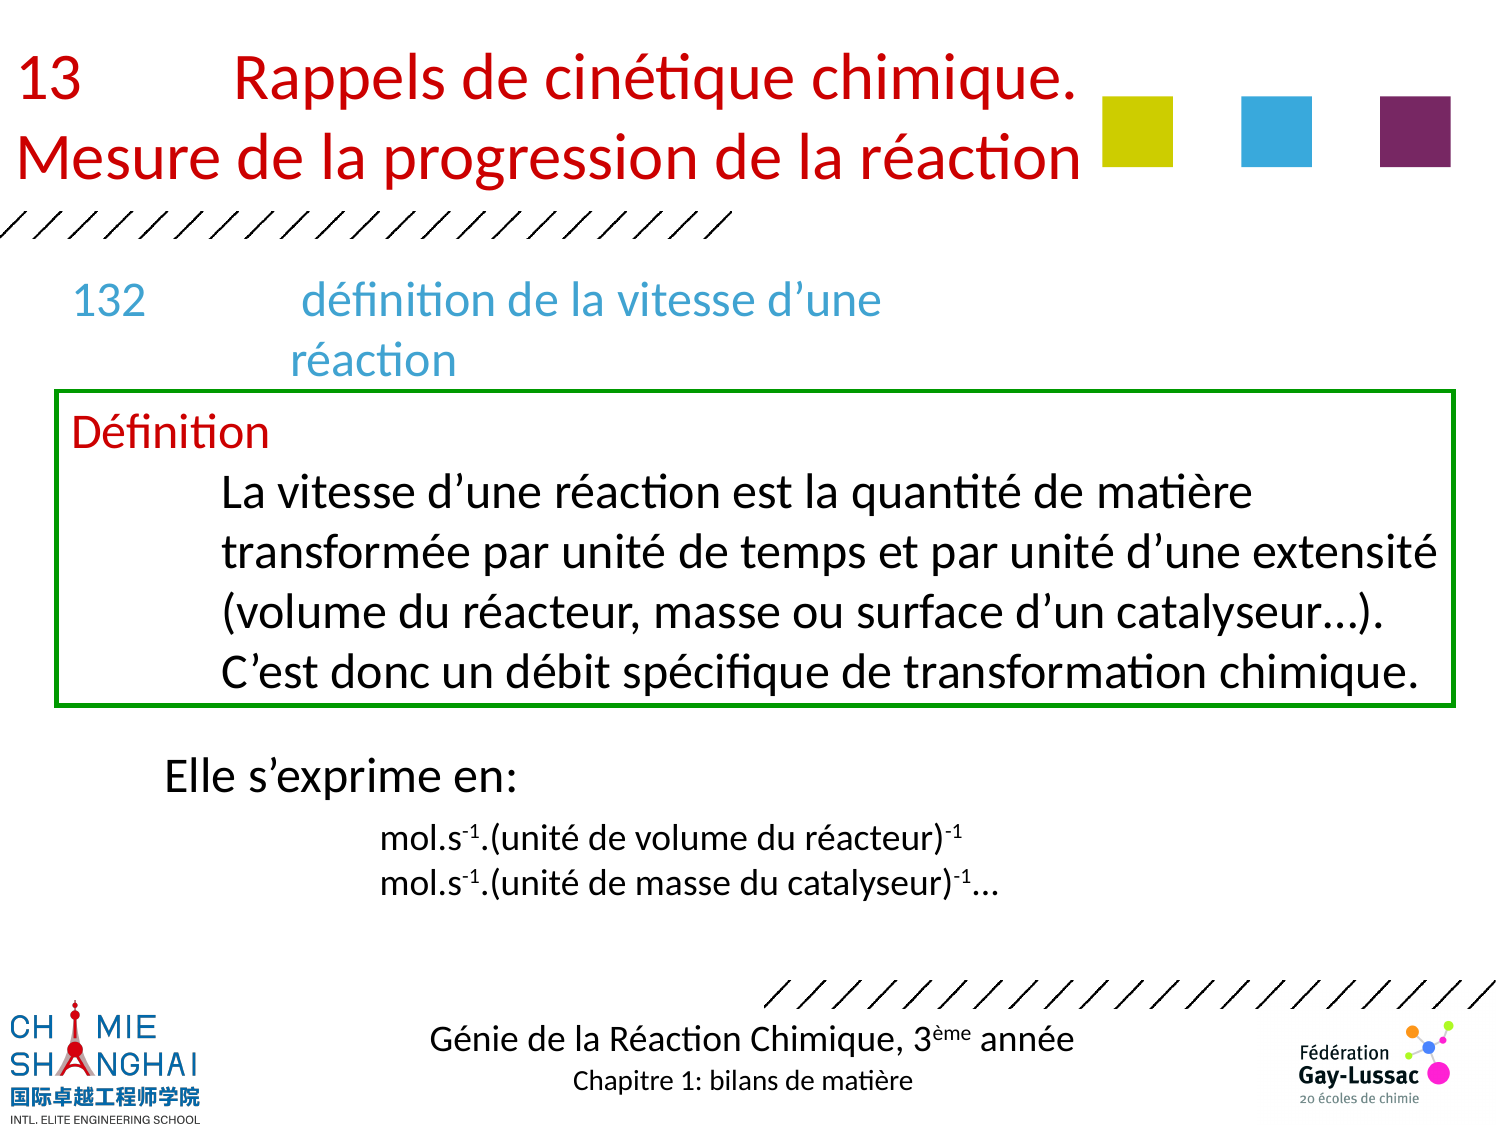

Rappels de cinétique chimique.
Mesure de la progression de la réaction
132	 définition de la vitesse d’une réaction
Définition
	La vitesse d’une réaction est la quantité de matière
	transformée par unité de temps et par unité d’une extensité
	(volume du réacteur, masse ou surface d’un catalyseur…).
	C’est donc un débit spécifique de transformation chimique.
Elle s’exprime en:
mol.s-1.(unité de volume du réacteur)-1
mol.s-1.(unité de masse du catalyseur)-1...